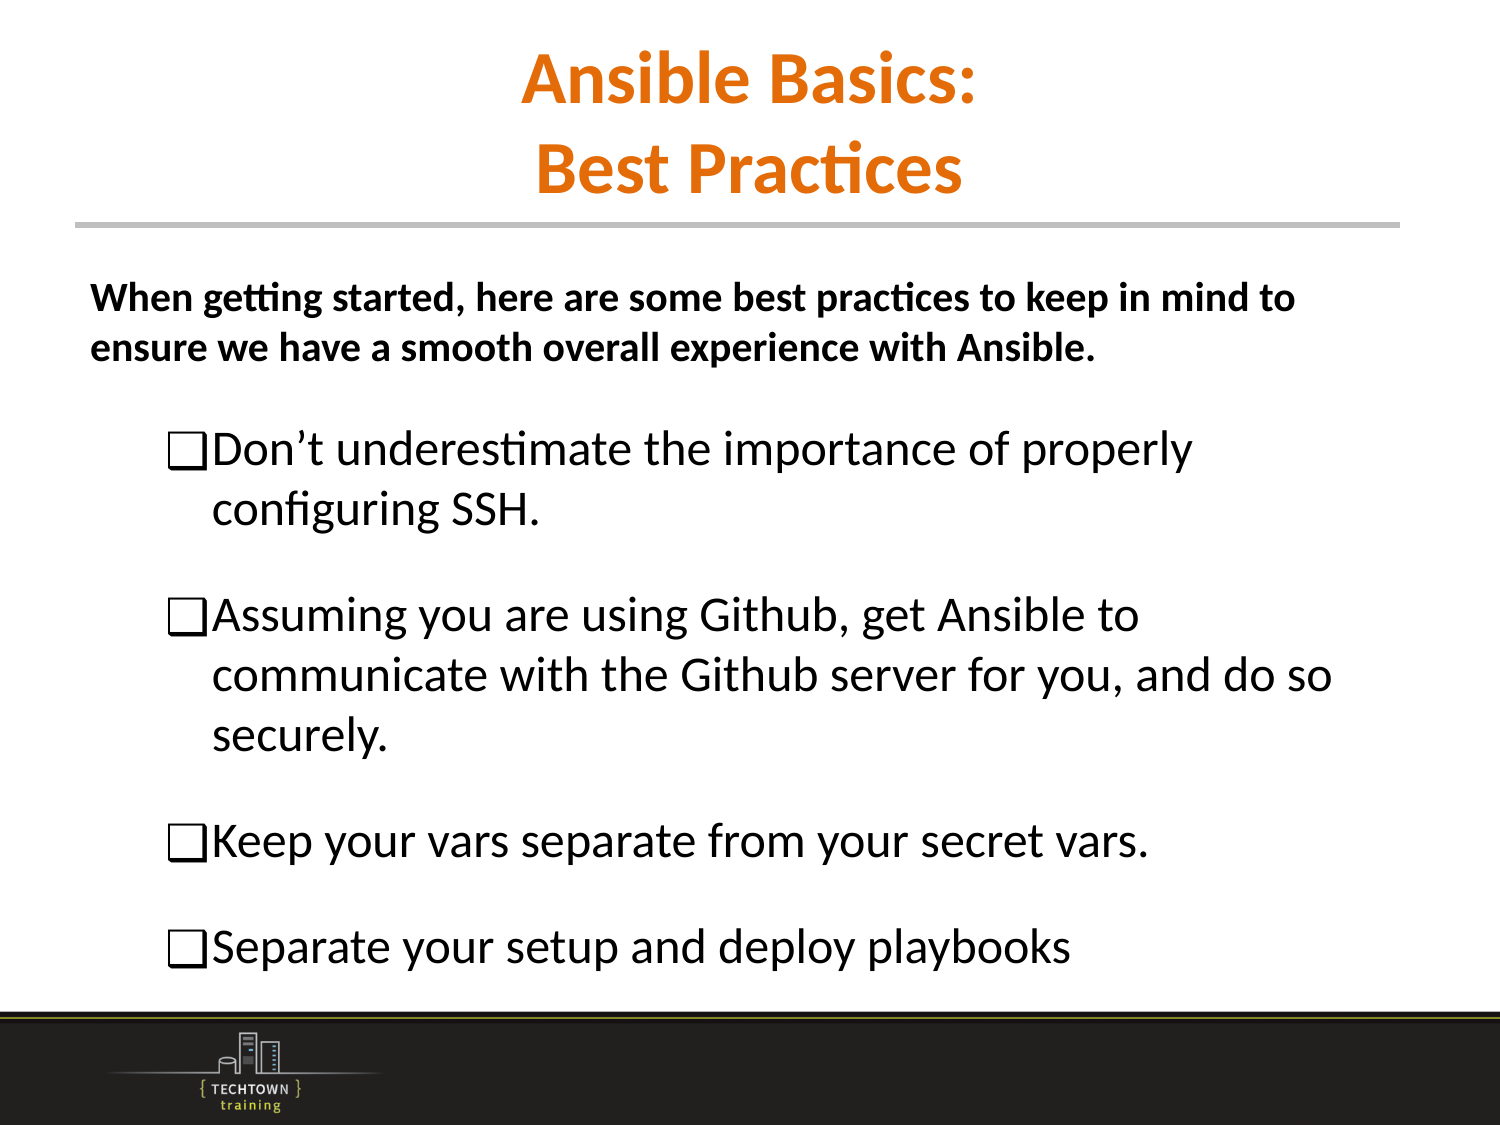

# Ansible Basics: Best Practices
When getting started, here are some best practices to keep in mind to ensure we have a smooth overall experience with Ansible.
Don’t underestimate the importance of properly configuring SSH.
Assuming you are using Github, get Ansible to communicate with the Github server for you, and do so securely.
Keep your vars separate from your secret vars.
Separate your setup and deploy playbooks